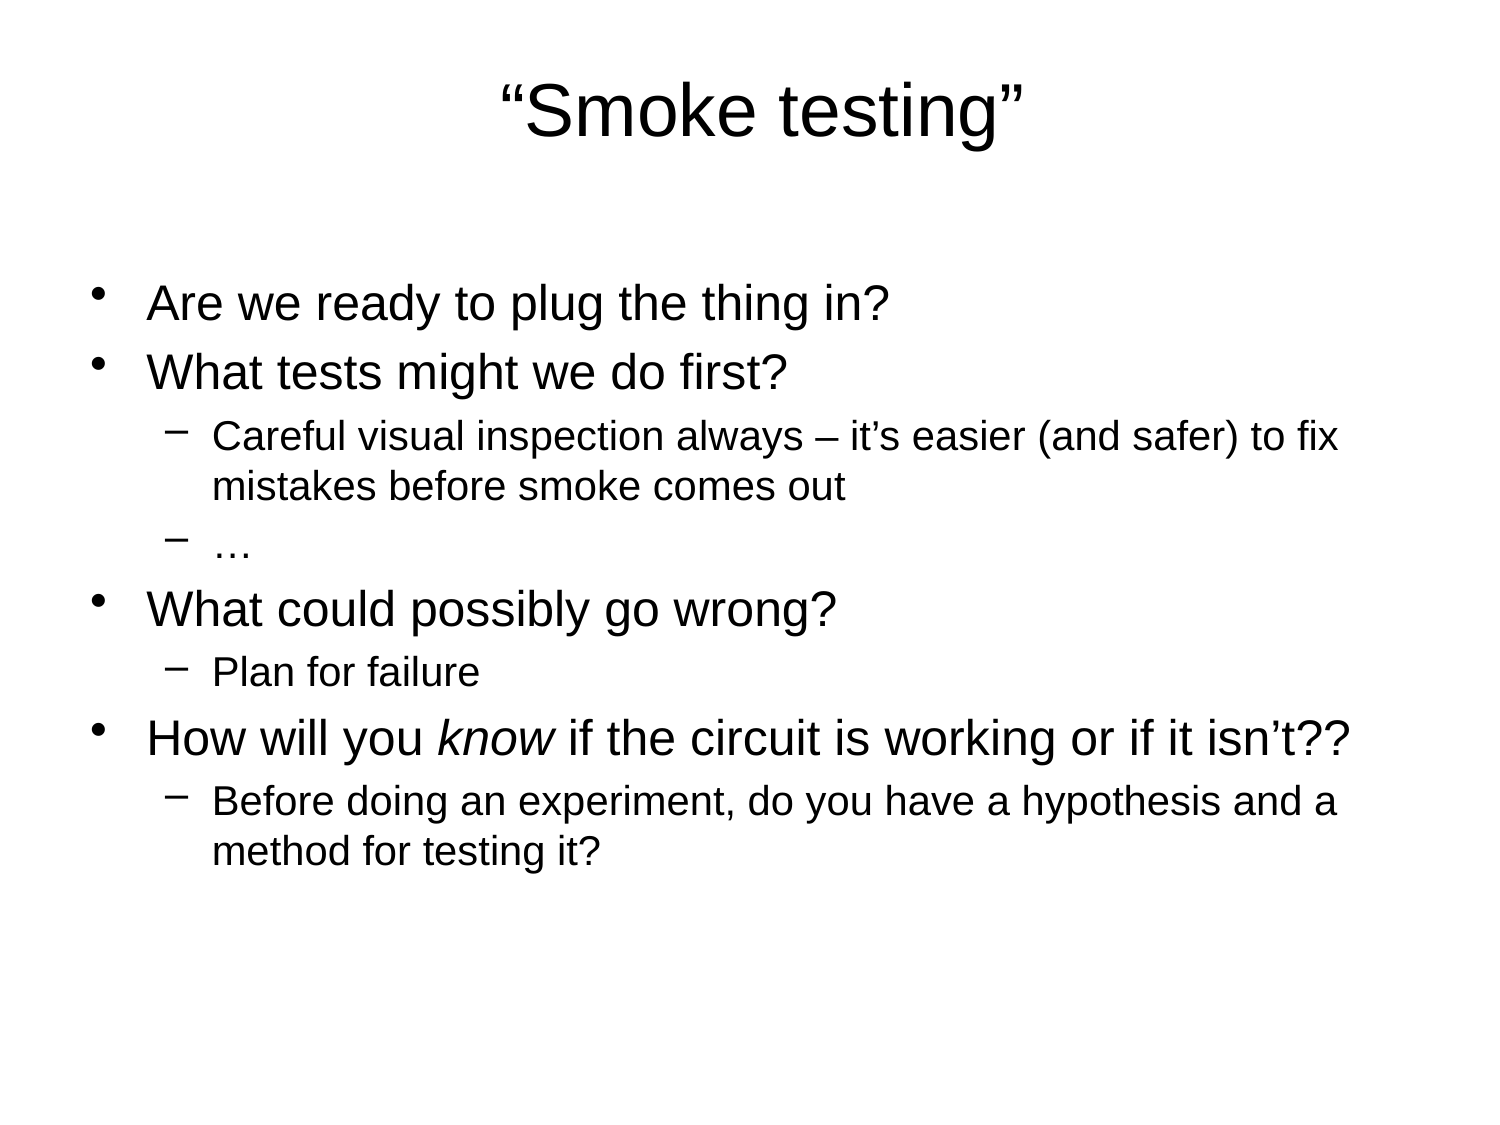

# “Smoke testing”
Are we ready to plug the thing in?
What tests might we do first?
Careful visual inspection always – it’s easier (and safer) to fix mistakes before smoke comes out
…
What could possibly go wrong?
Plan for failure
How will you know if the circuit is working or if it isn’t??
Before doing an experiment, do you have a hypothesis and a method for testing it?